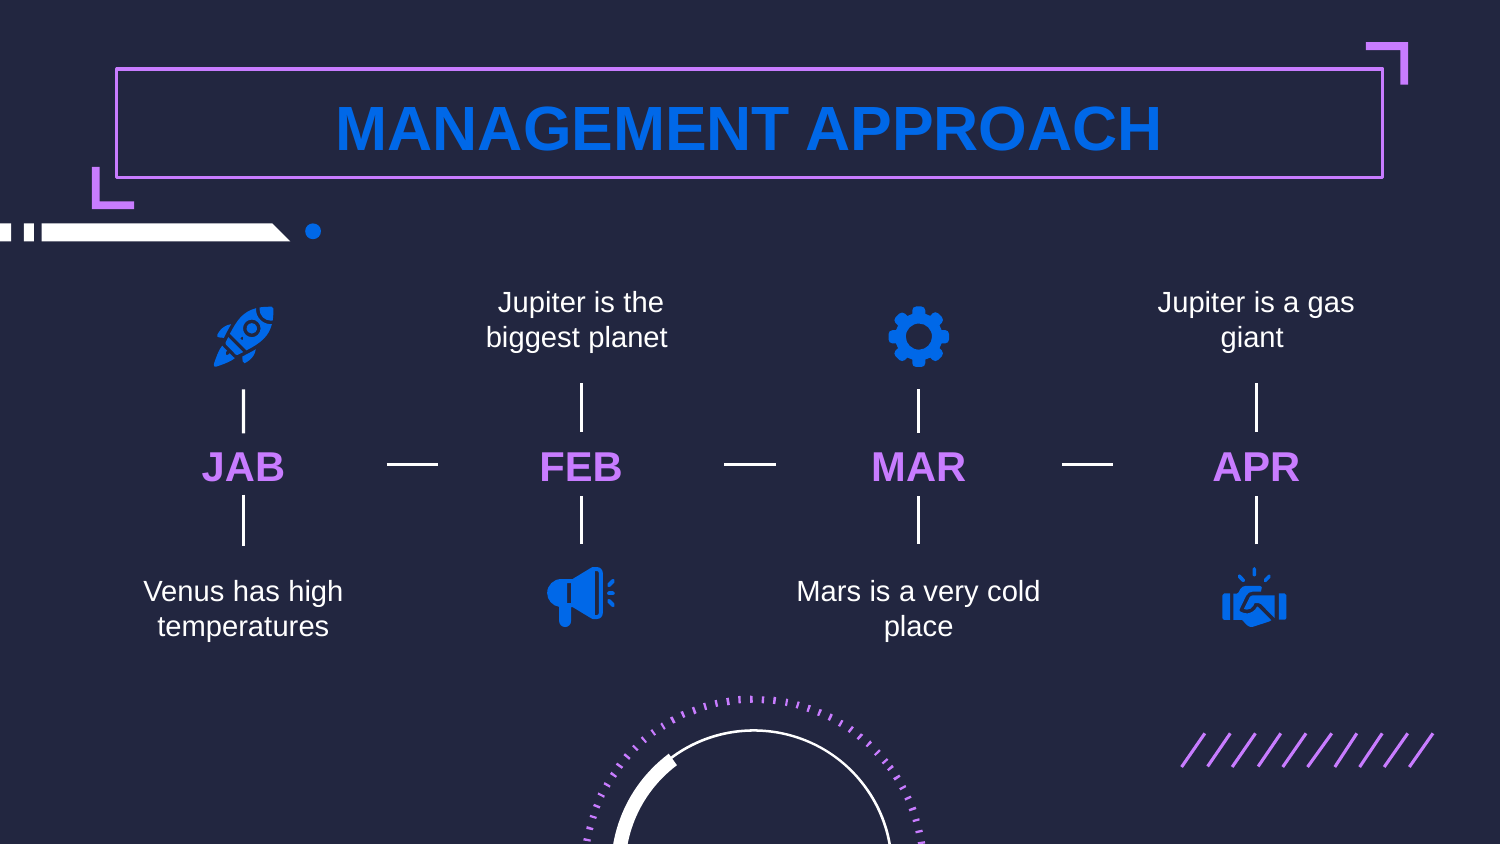

# MANAGEMENT APPROACH
Jupiter is the biggest planet
Jupiter is a gas giant

JAB
FEB
MAR
APR
Venus has high temperatures
Mars is a very cold place